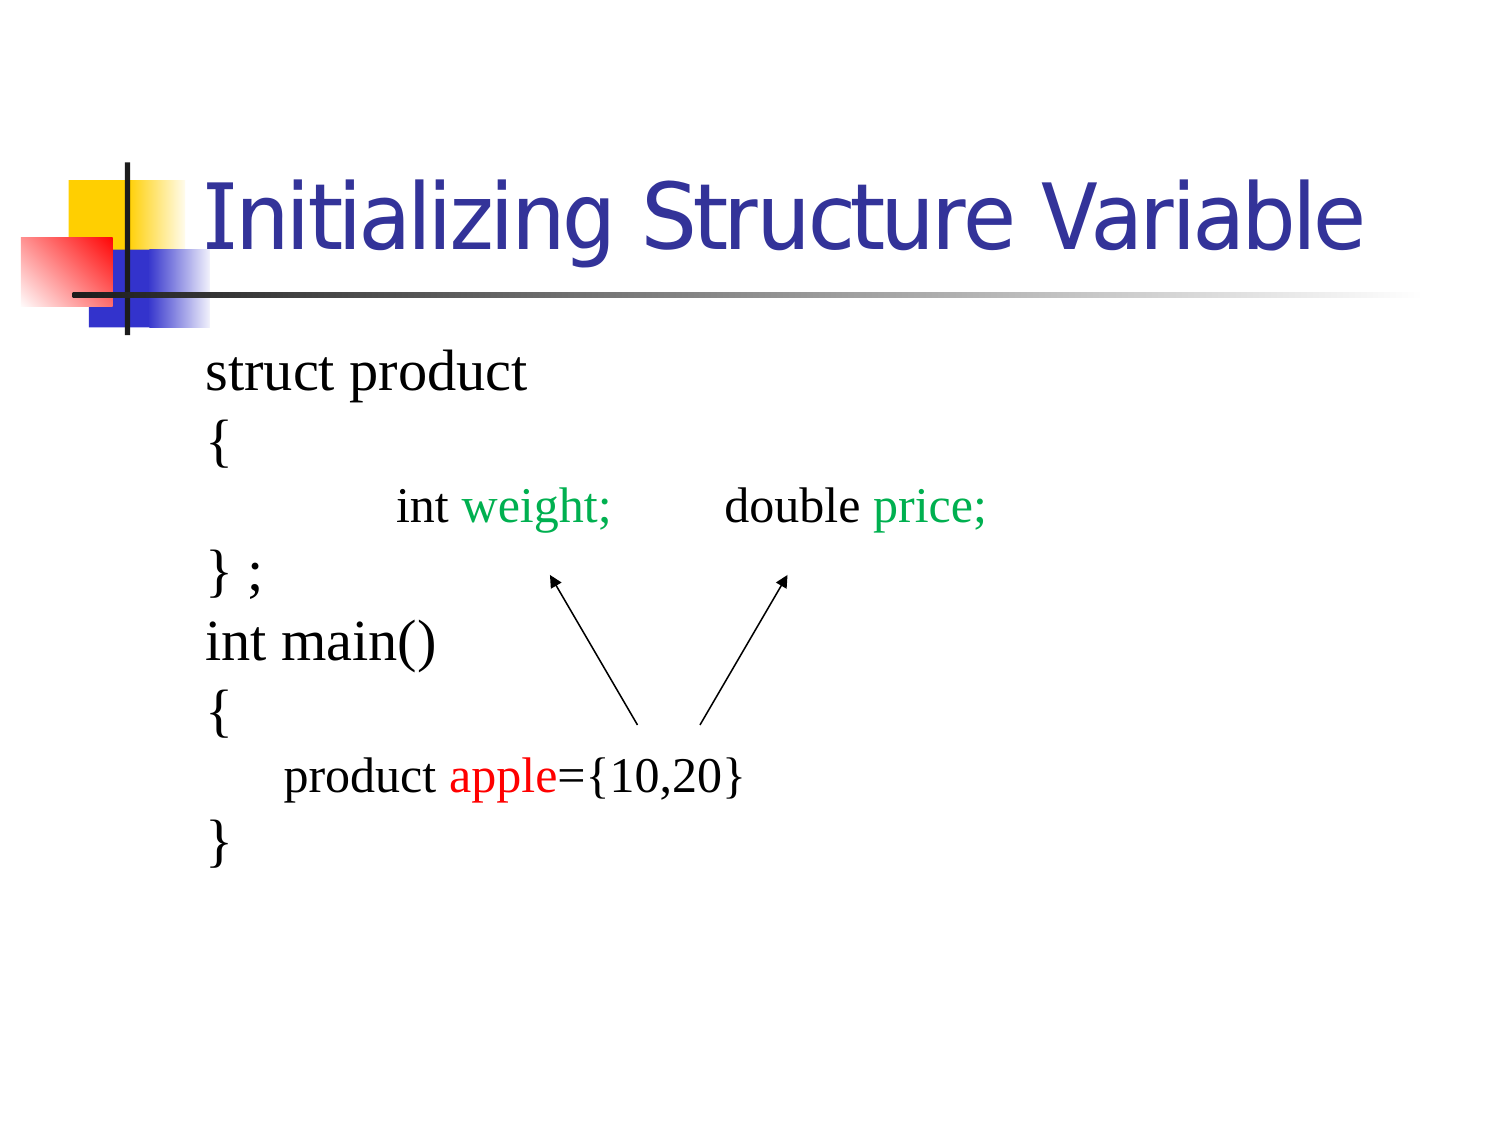

# Initializing Structure Variable
struct product
{
          int weight;         double price;
} ;
int main()
{
 product apple={10,20}
}